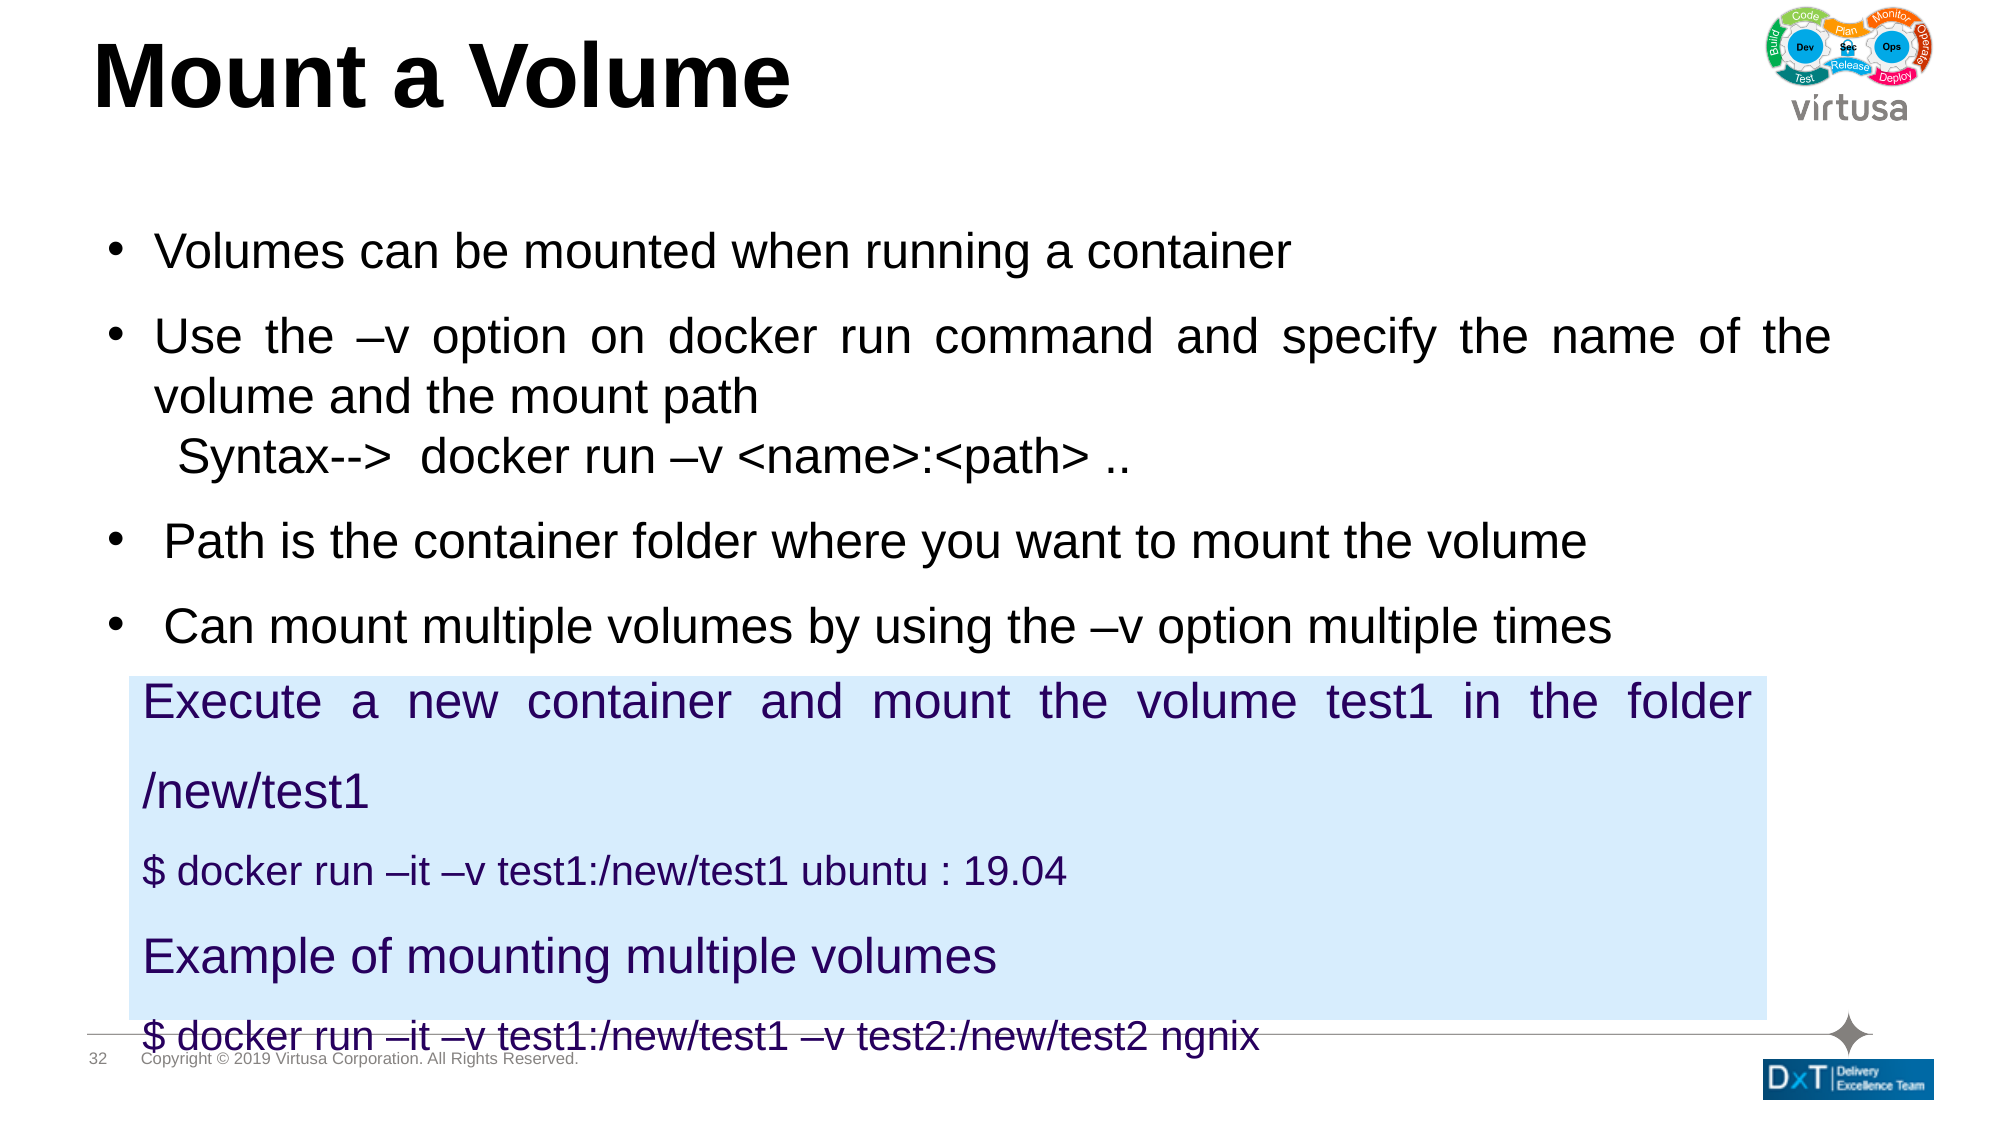

# Mount a Volume
Volumes can be mounted when running a container
Use the –v option on docker run command and specify the name of the volume and the mount path
     Syntax-->  docker run –v <name>:<path> ..
Path is the container folder where you want to mount the volume
Can mount multiple volumes by using the –v option multiple times
Execute a new container and mount the volume test1 in the folder /new/test1
$ docker run –it –v test1:/new/test1 ubuntu : 19.04
Example of mounting multiple volumes
$ docker run –it –v test1:/new/test1 –v test2:/new/test2 ngnix